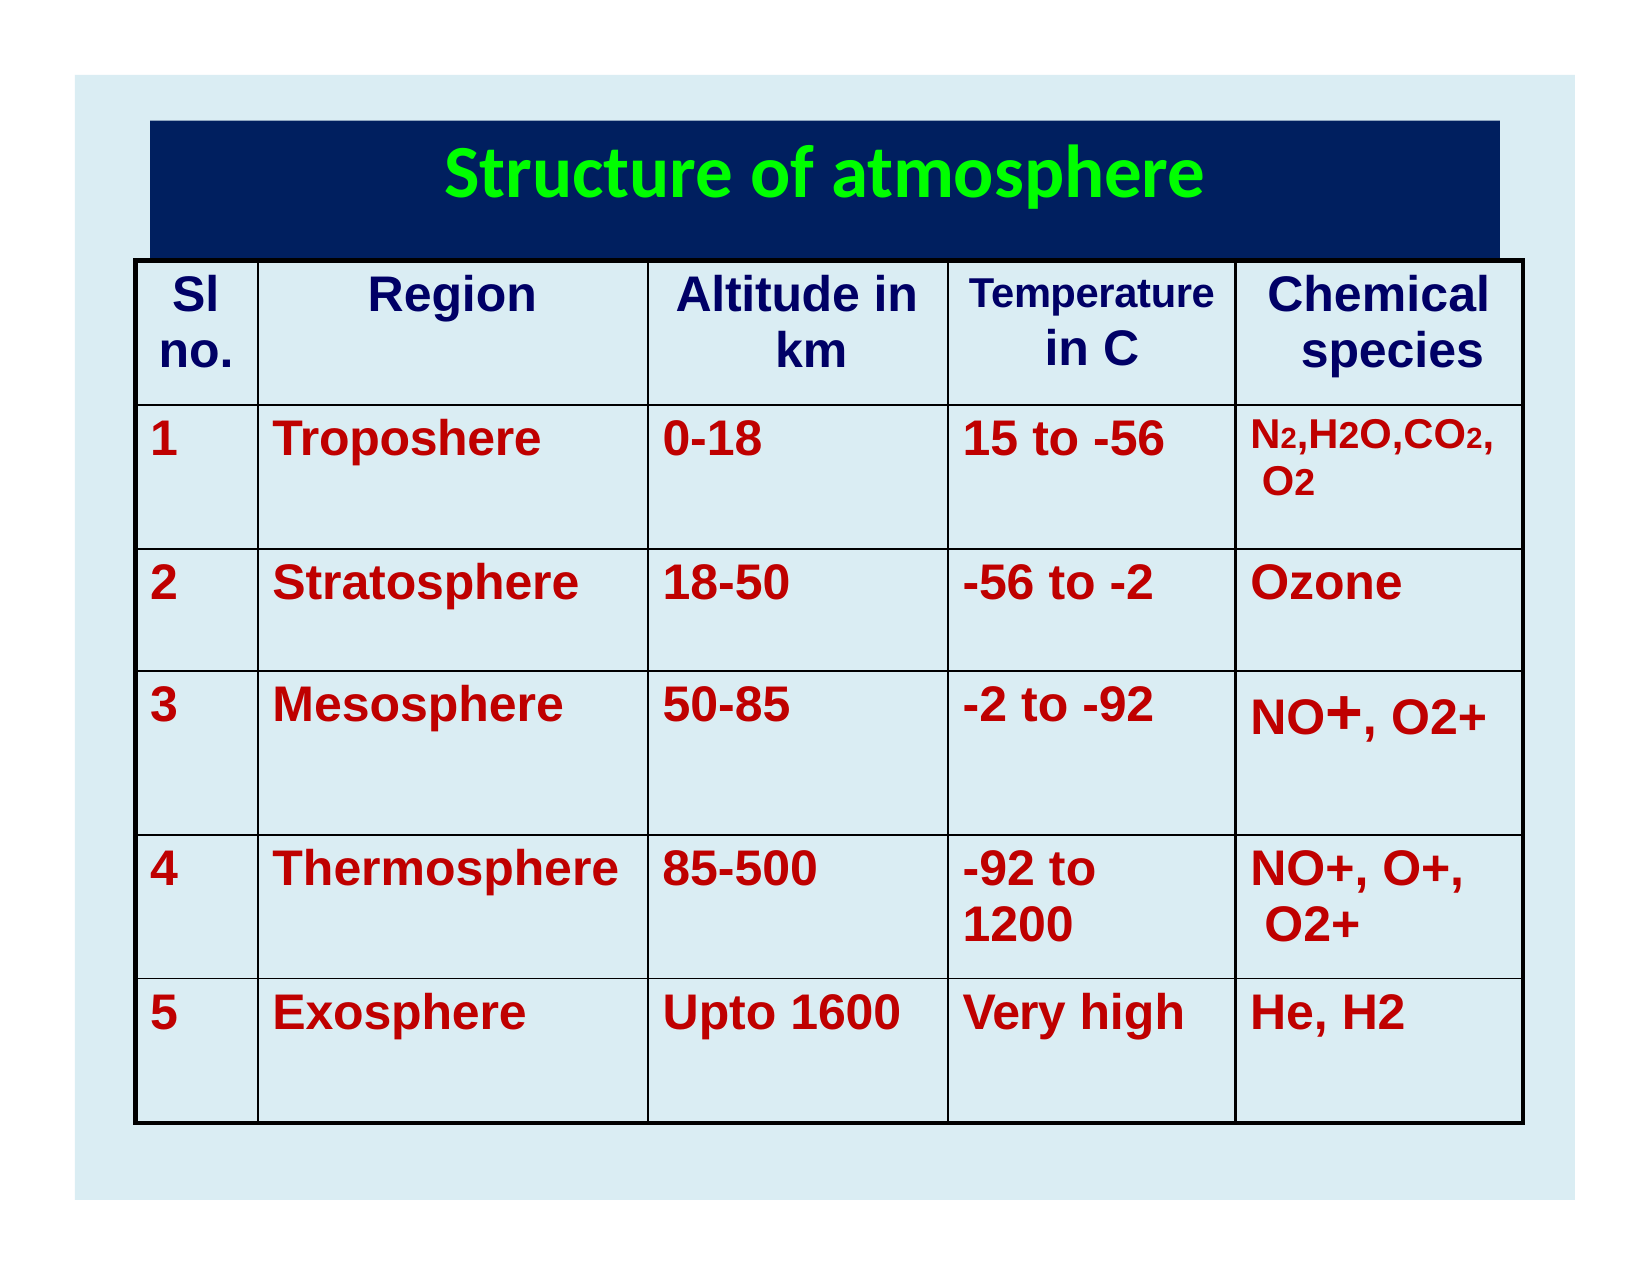

# Structure of atmosphere
| Sl no. | Region | Altitude in km | Temperature in C | Chemical species |
| --- | --- | --- | --- | --- |
| 1 | Troposhere | 0-18 | 15 to -56 | N2,H2O,CO2, O2 |
| 2 | Stratosphere | 18-50 | -56 to -2 | Ozone |
| 3 | Mesosphere | 50-85 | -2 to -92 | NO+, O2+ |
| 4 | Thermosphere | 85-500 | -92 to 1200 | NO+, O+, O2+ |
| 5 | Exosphere | Upto 1600 | Very high | He, H2 |